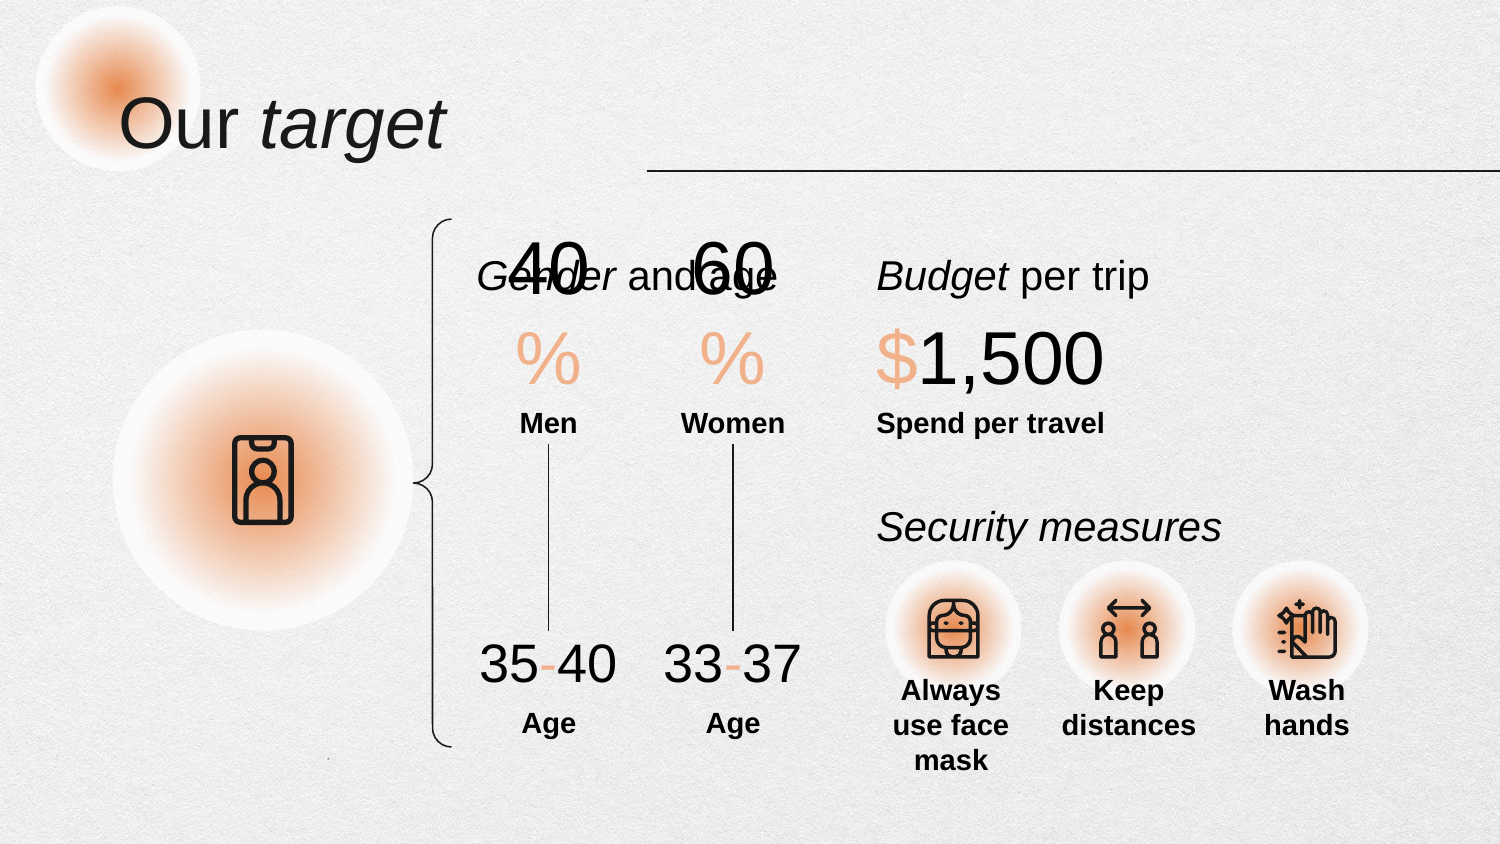

# Our target

Gender and age
Budget per trip
40%
60%
$1,500

Men
Women
Spend per travel

Security measures

35-40
33-37
Always use face mask
Keep distances
Wash hands
Age
Age